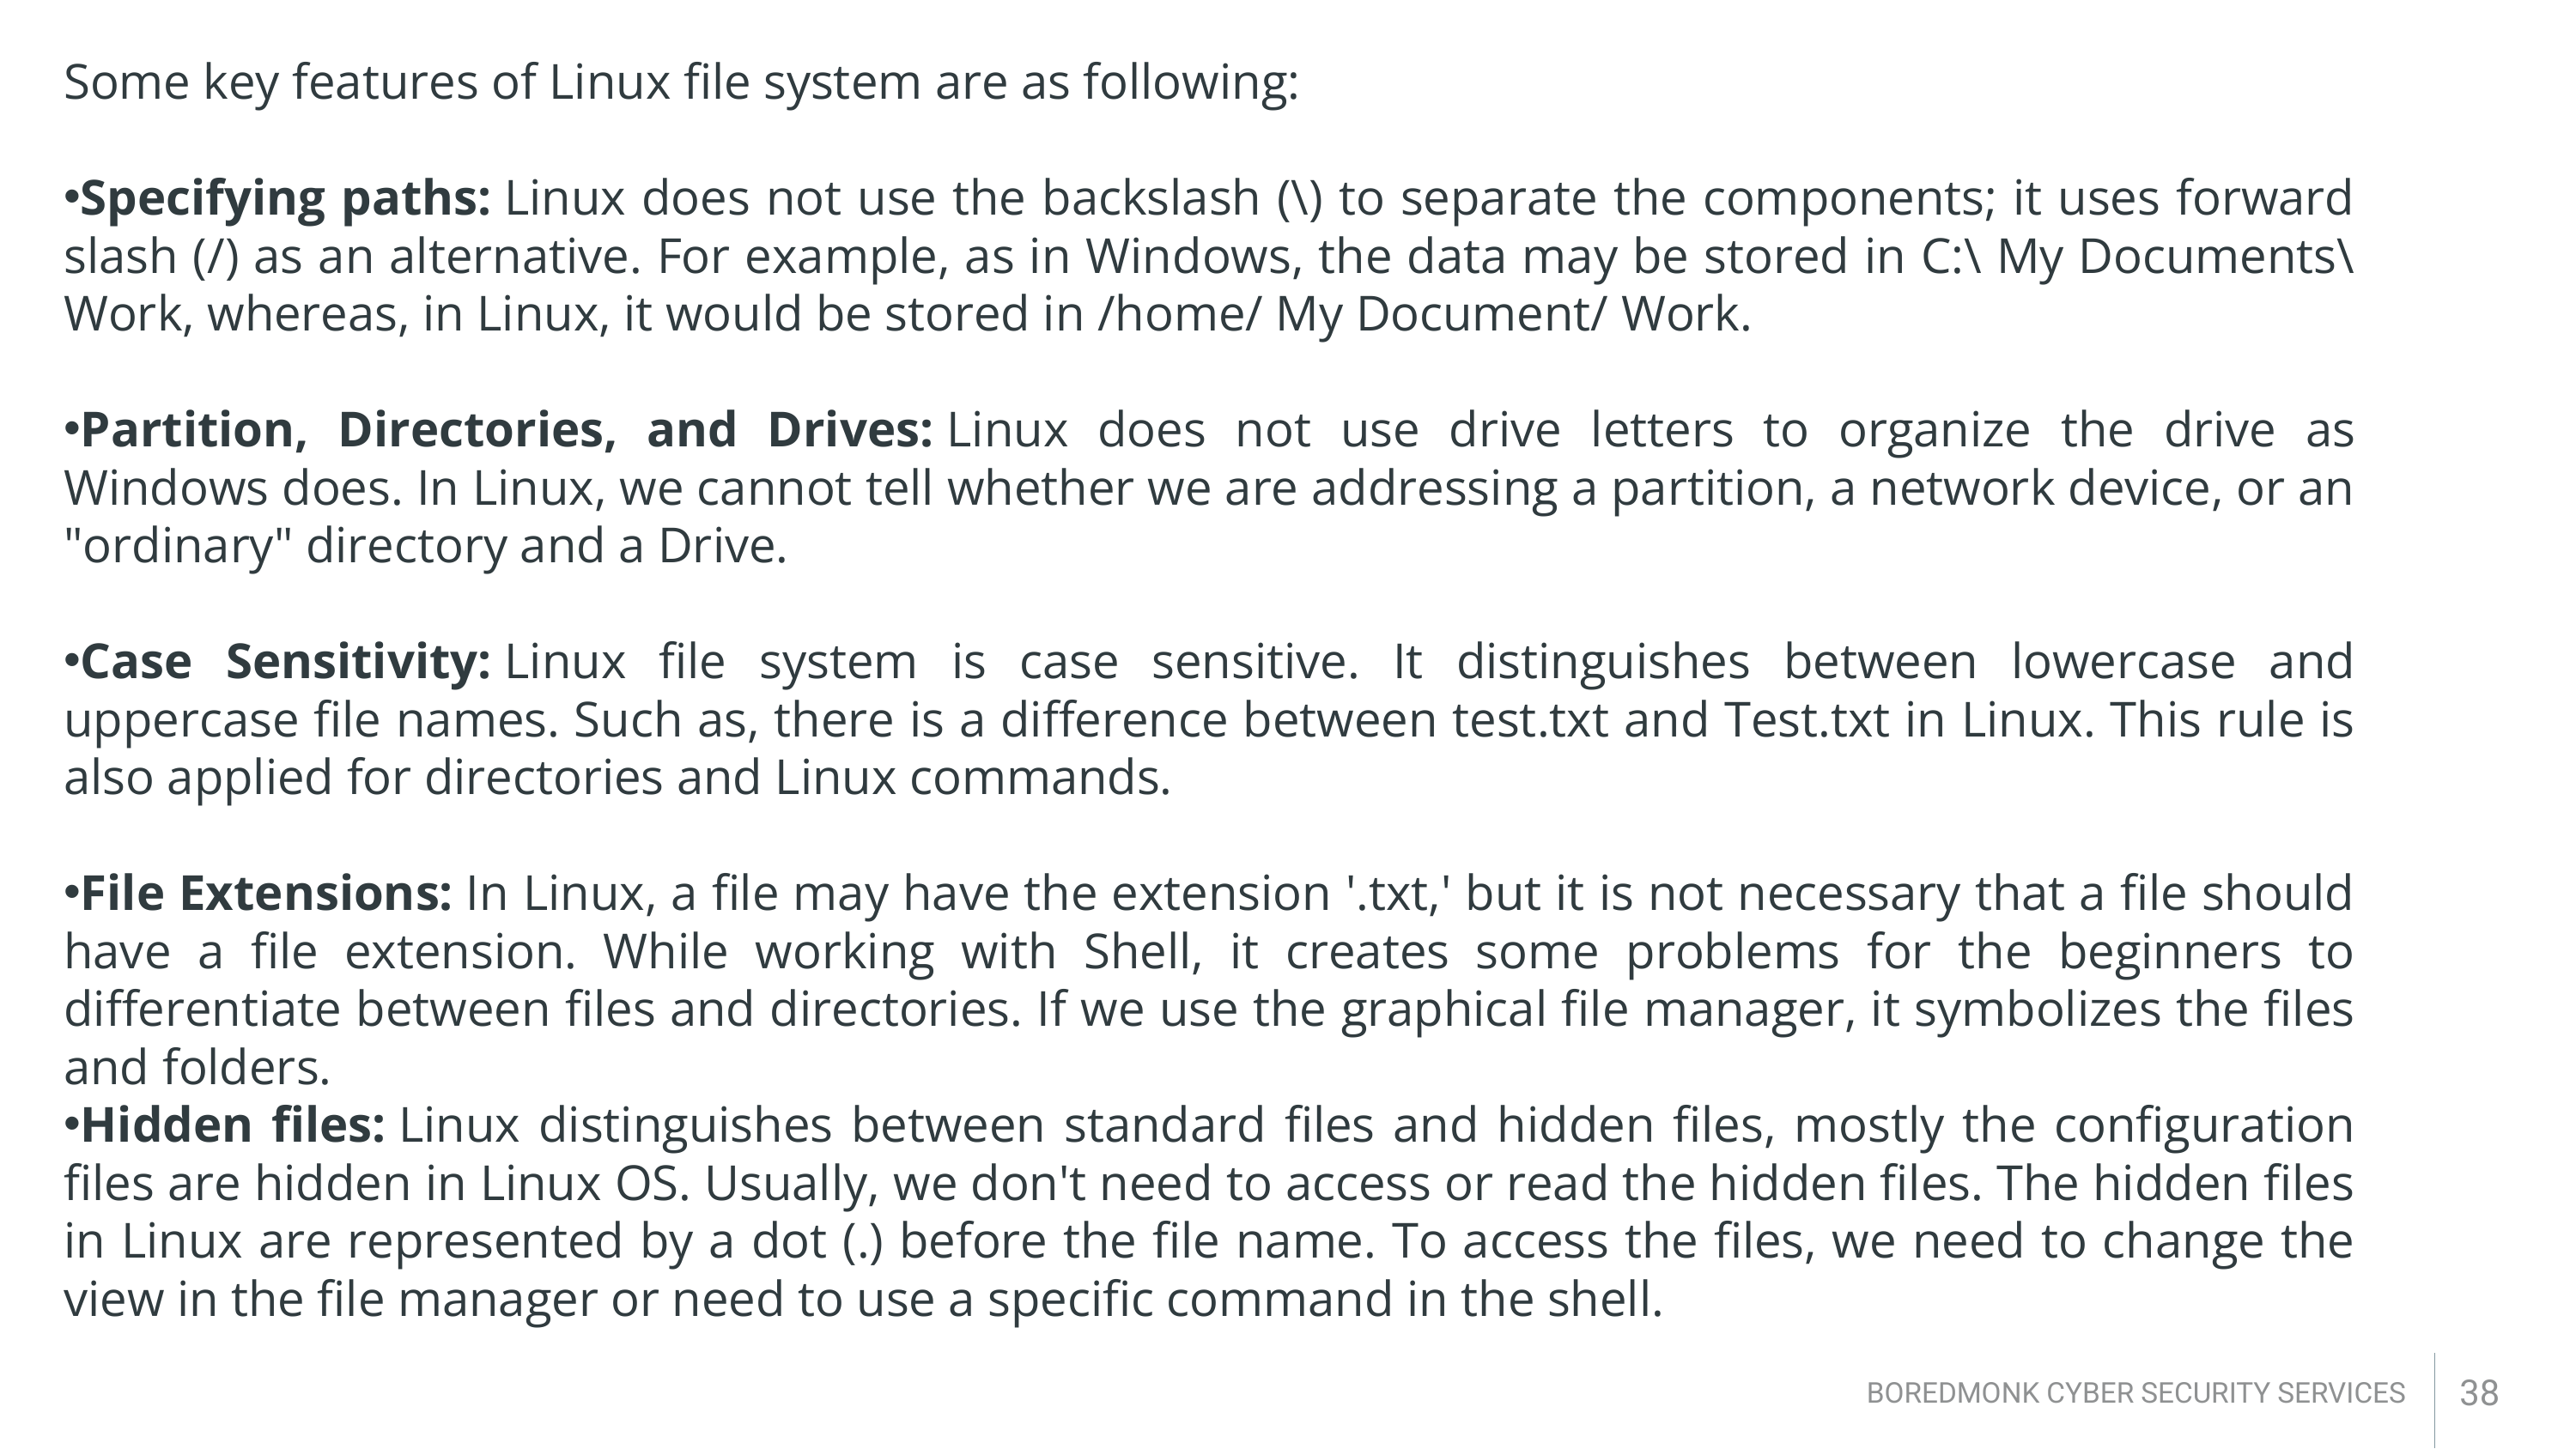

Some key features of Linux file system are as following:

Specifying paths: Linux does not use the backslash (\) to separate the components; it uses forward slash (/) as an alternative. For example, as in Windows, the data may be stored in C:\ My Documents\ Work, whereas, in Linux, it would be stored in /home/ My Document/ Work.

Partition, Directories, and Drives: Linux does not use drive letters to organize the drive as Windows does. In Linux, we cannot tell whether we are addressing a partition, a network device, or an "ordinary" directory and a Drive.

Case Sensitivity: Linux file system is case sensitive. It distinguishes between lowercase and uppercase file names. Such as, there is a difference between test.txt and Test.txt in Linux. This rule is also applied for directories and Linux commands.

File Extensions: In Linux, a file may have the extension '.txt,' but it is not necessary that a file should have a file extension. While working with Shell, it creates some problems for the beginners to differentiate between files and directories. If we use the graphical file manager, it symbolizes the files and folders.
Hidden files: Linux distinguishes between standard files and hidden files, mostly the configuration files are hidden in Linux OS. Usually, we don't need to access or read the hidden files. The hidden files in Linux are represented by a dot (.) before the file name. To access the files, we need to change the view in the file manager or need to use a specific command in the shell.

38
BOREDMONK CYBER SECURITY SERVICES